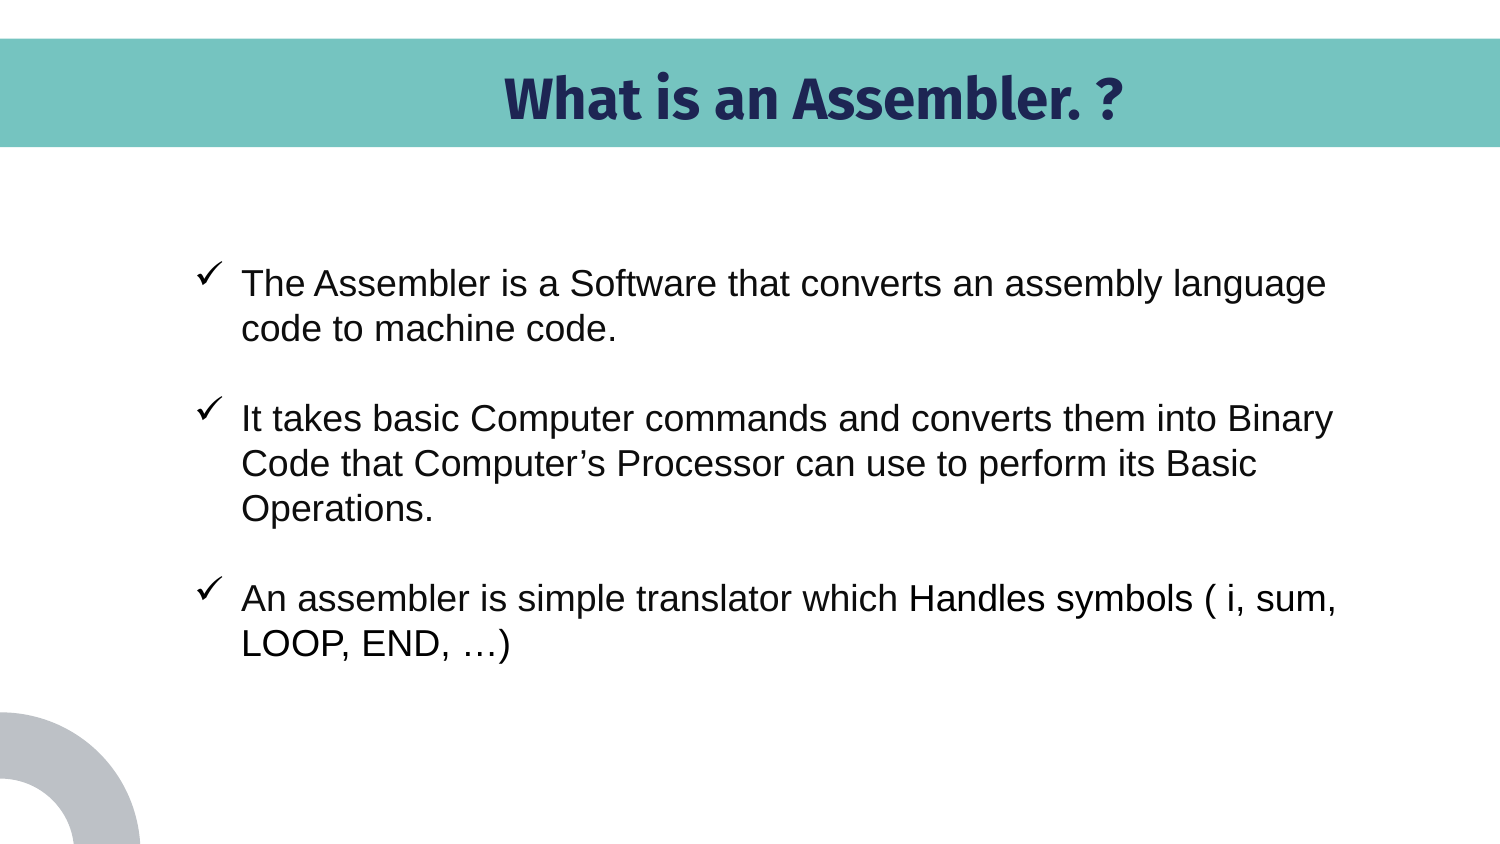

# What is an Assembler. ?
The Assembler is a Software that converts an assembly language code to machine code.

It takes basic Computer commands and converts them into Binary Code that Computer’s Processor can use to perform its Basic Operations.

An assembler is simple translator which Handles symbols ( i, sum, LOOP, END, …)